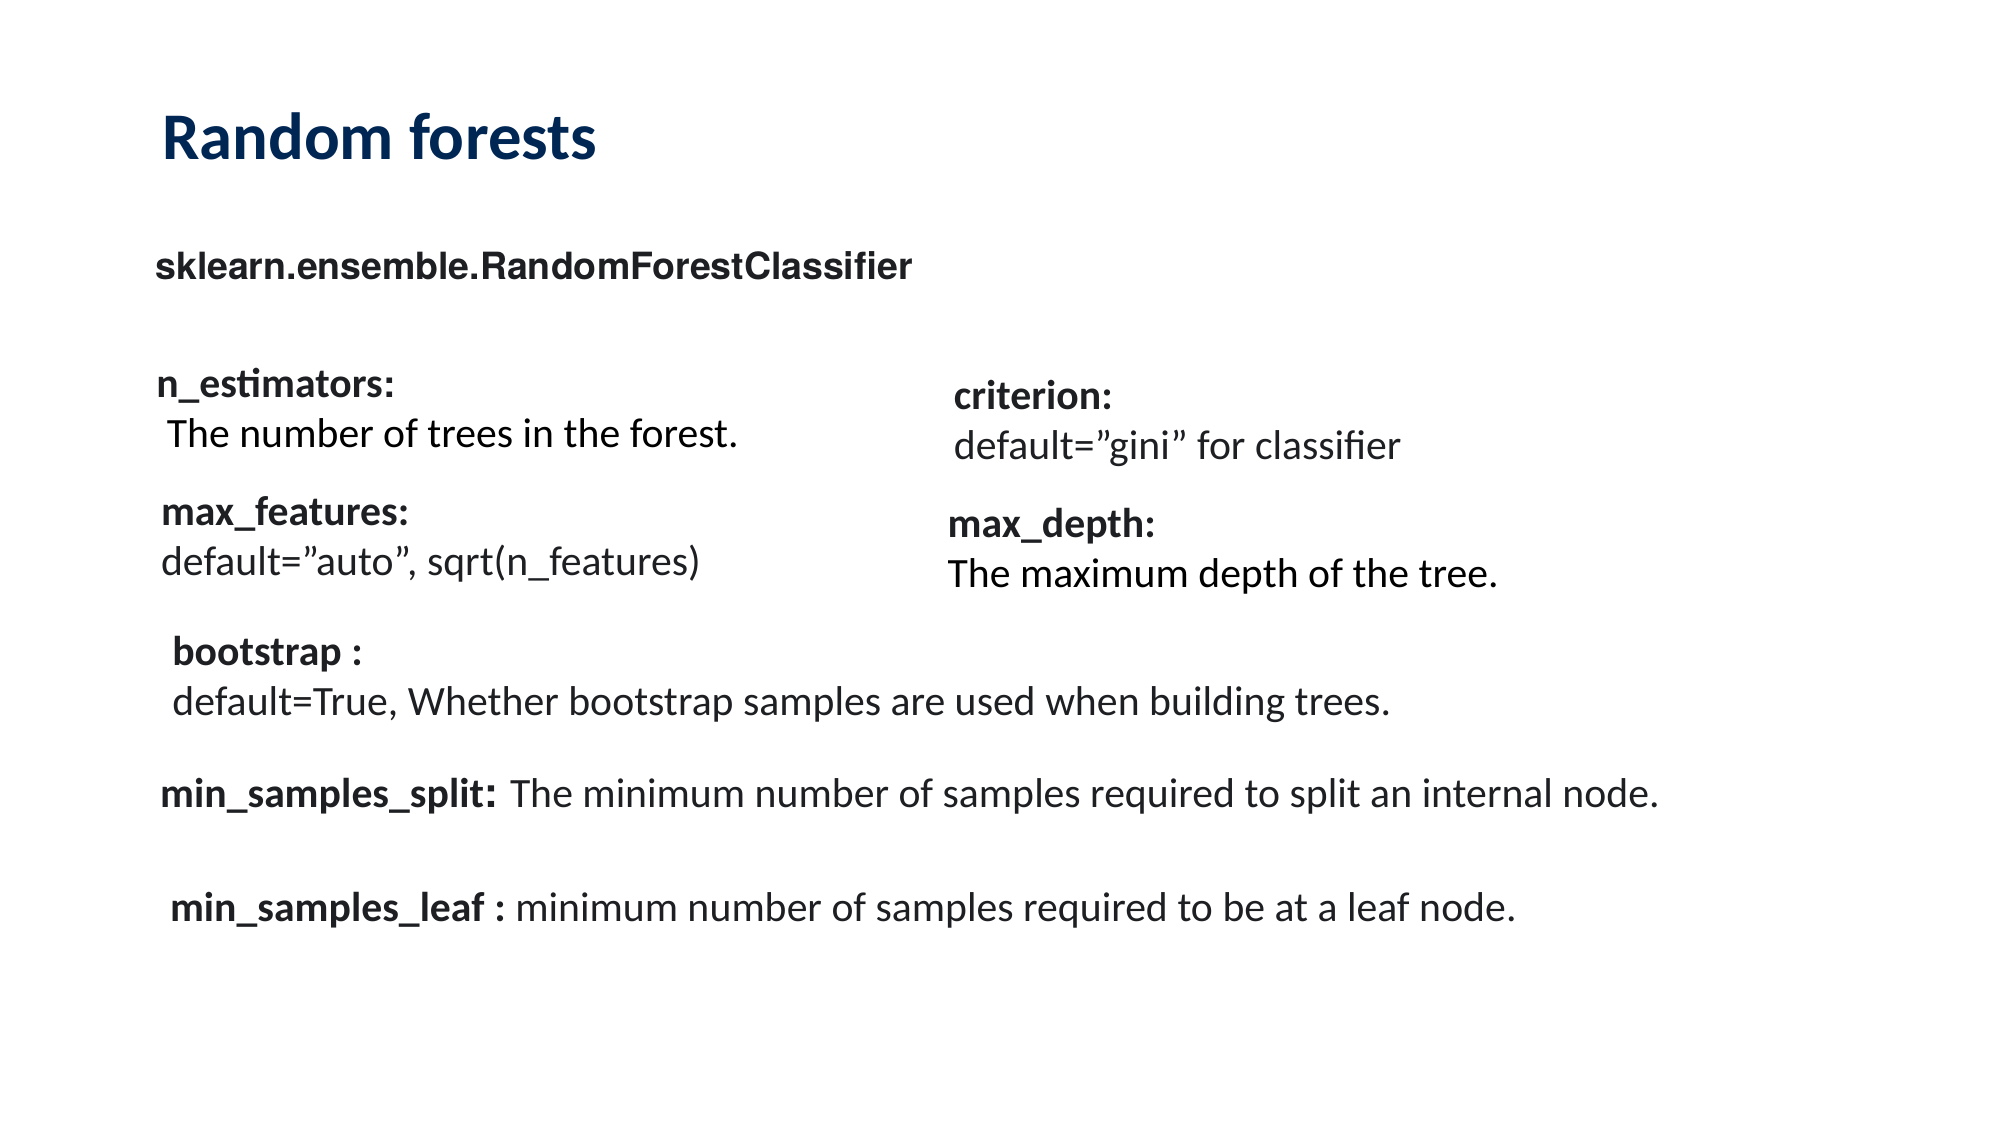

Random forests
sklearn.ensemble.RandomForestClassifier
n_estimators:
 The number of trees in the forest.
criterion:
default=”gini” for classifier
max_features:
default=”auto”, sqrt(n_features)
max_depth:
The maximum depth of the tree.
bootstrap :
default=True, Whether bootstrap samples are used when building trees.
min_samples_split: The minimum number of samples required to split an internal node.
min_samples_leaf : minimum number of samples required to be at a leaf node.